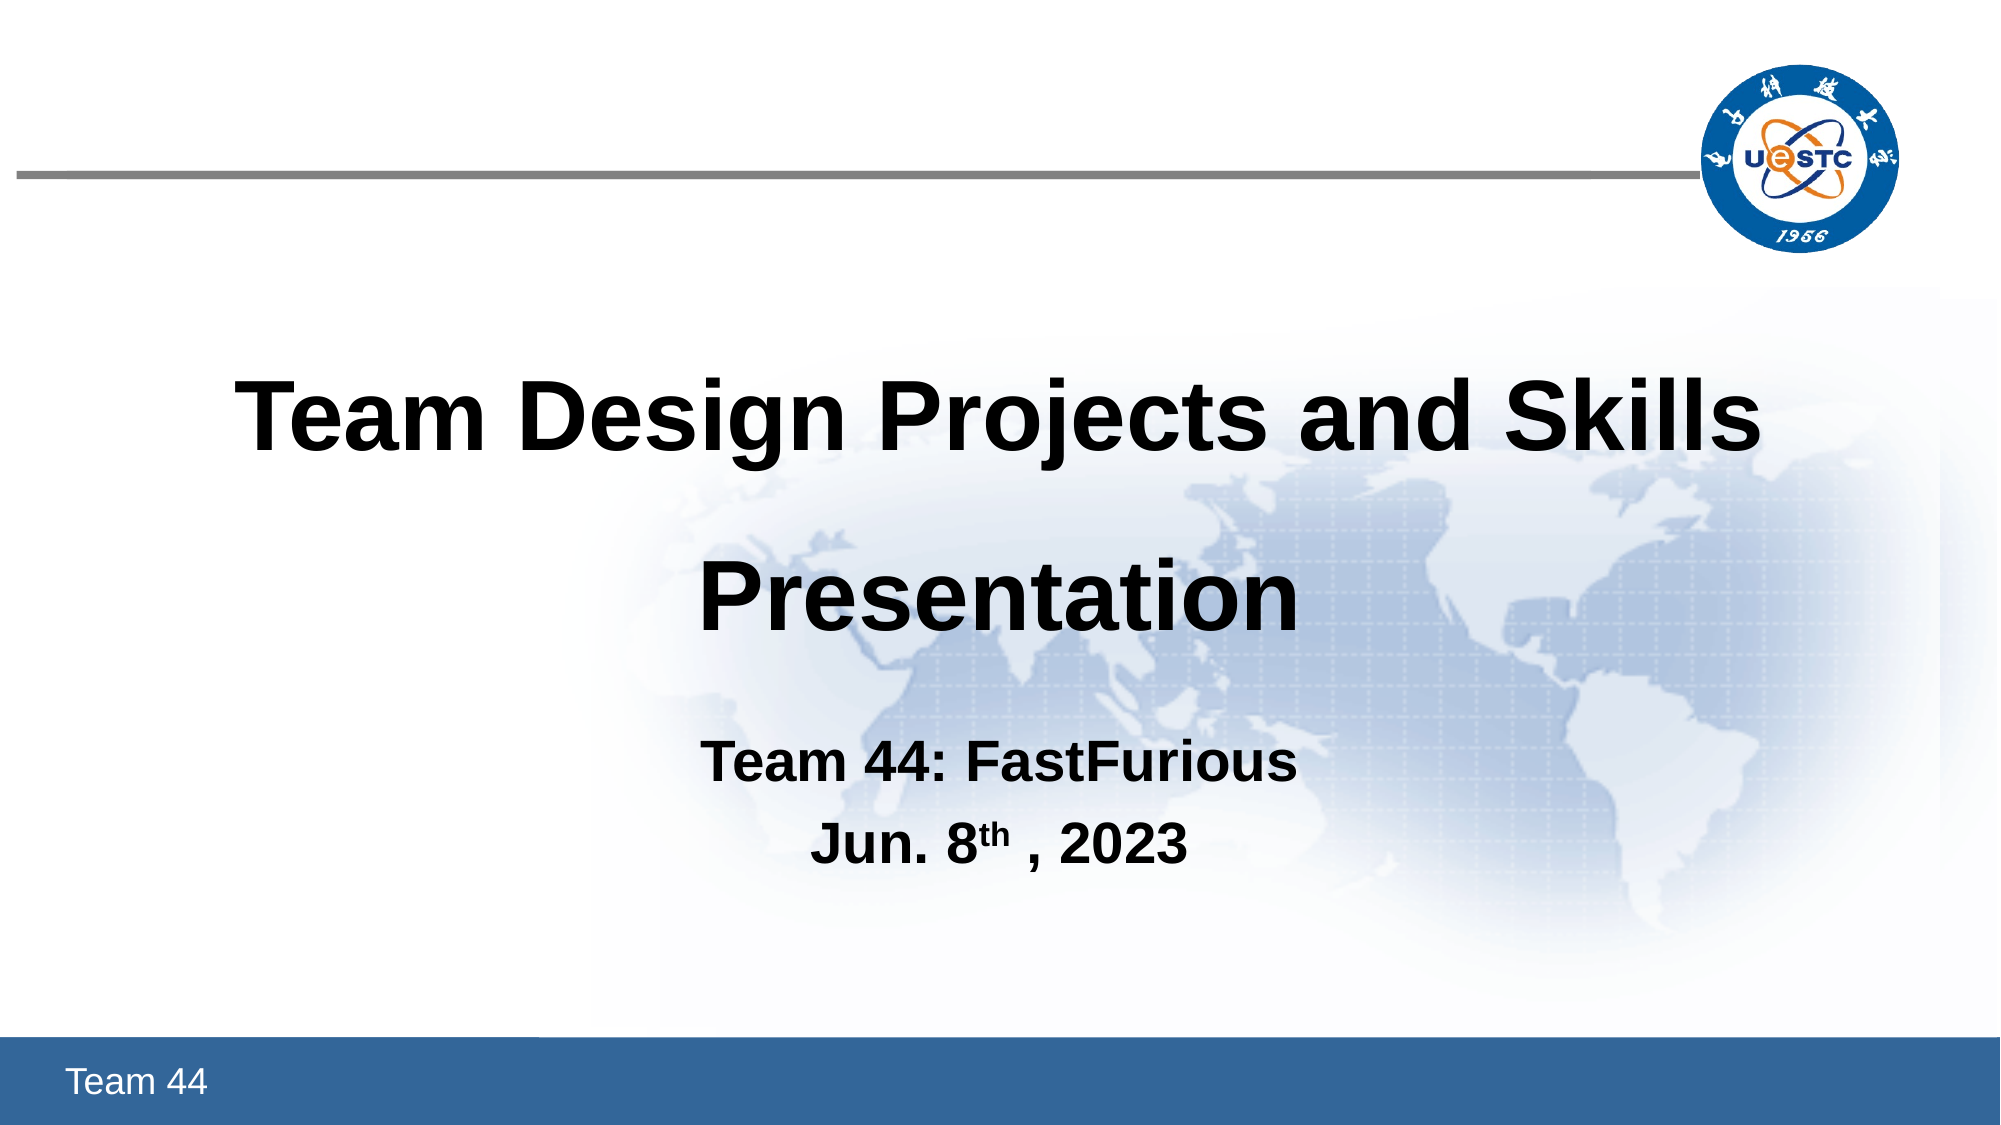

# Team Design Projects and Skills Presentation
Team 44: FastFurious
Jun. 8th , 2023